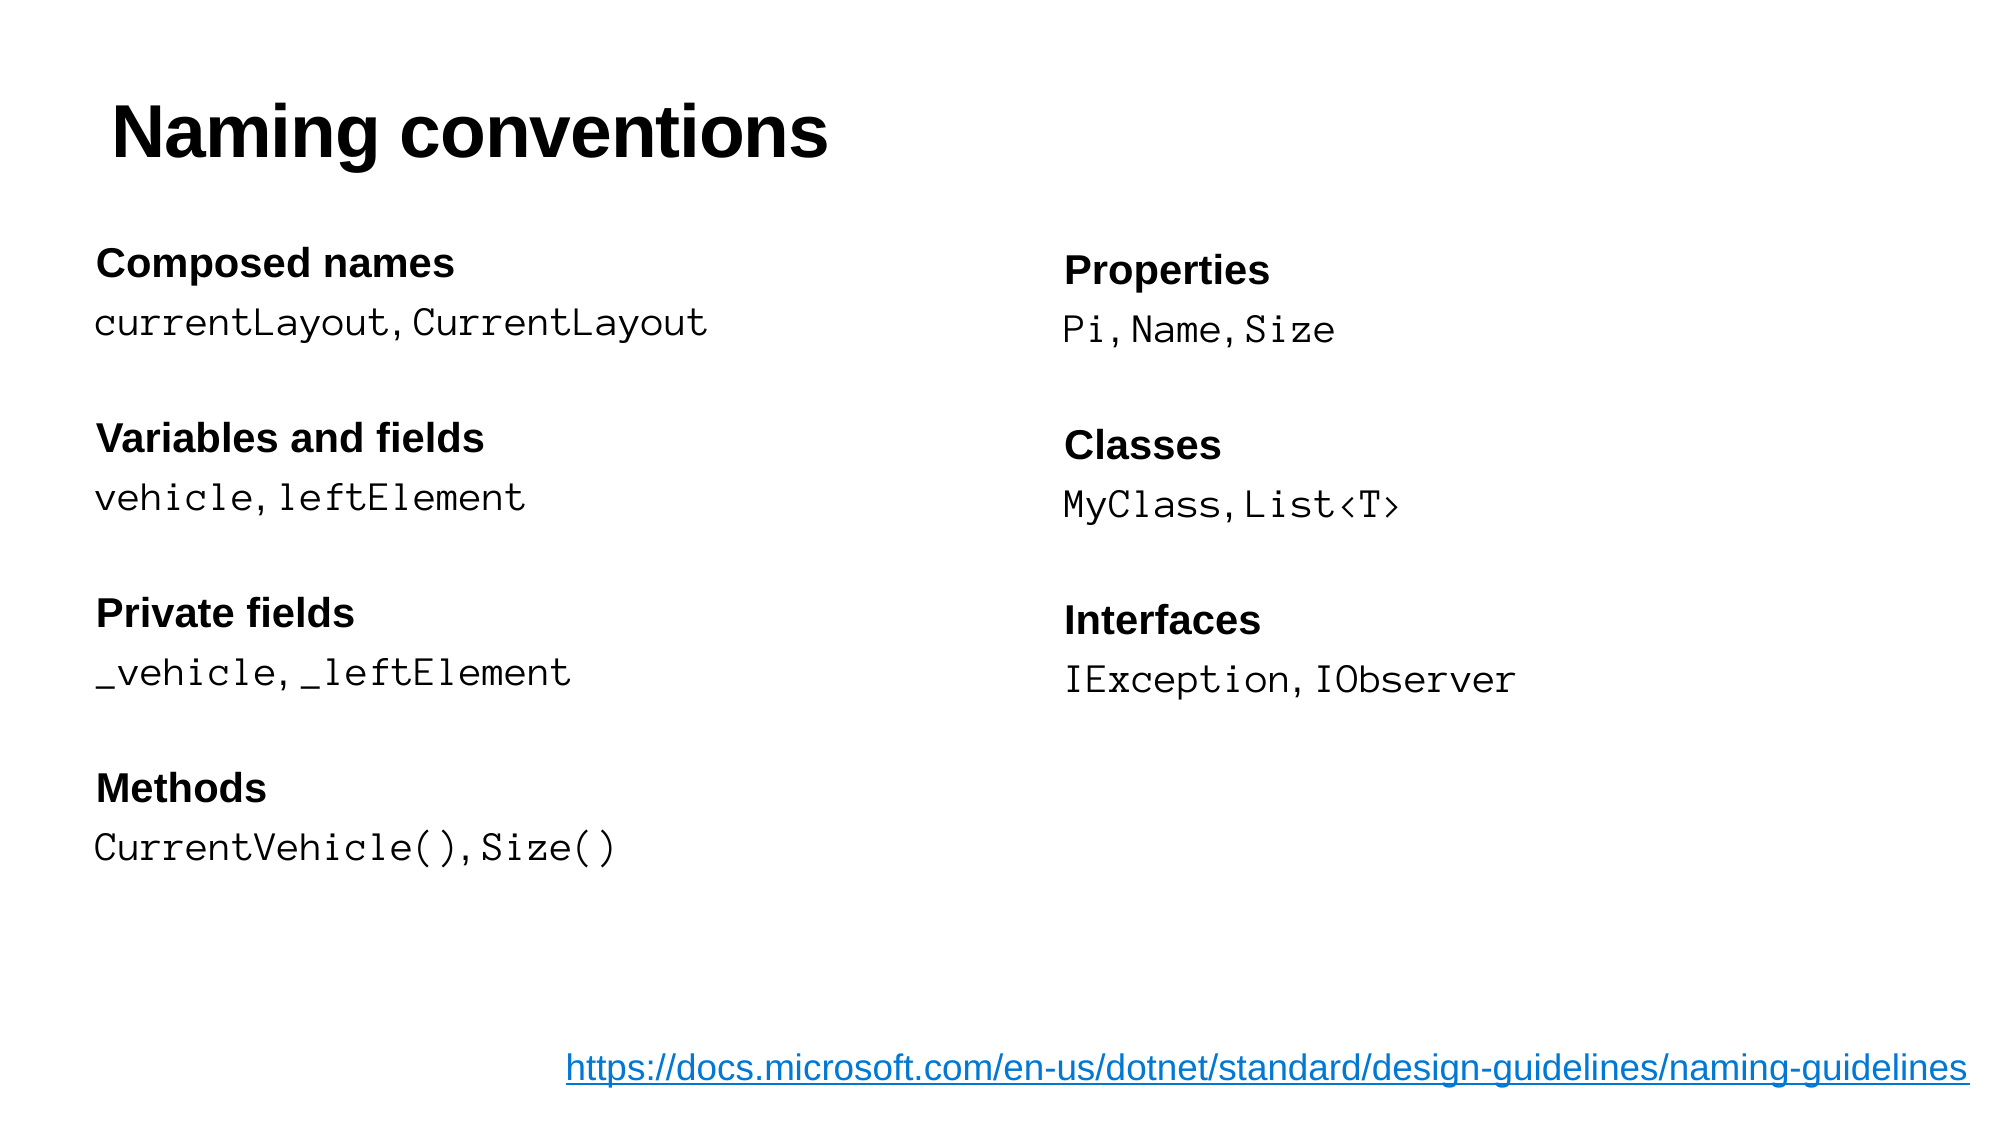

Naming conventions
Composed names
currentLayout, CurrentLayout

Variables and fields
vehicle, leftElement

Private fields
_vehicle, _leftElement

Methods
CurrentVehicle(), Size()
Properties
Pi, Name, Size

Classes
MyClass, List<T>

Interfaces
IException, IObserver
https://docs.microsoft.com/en-us/dotnet/standard/design-guidelines/naming-guidelines